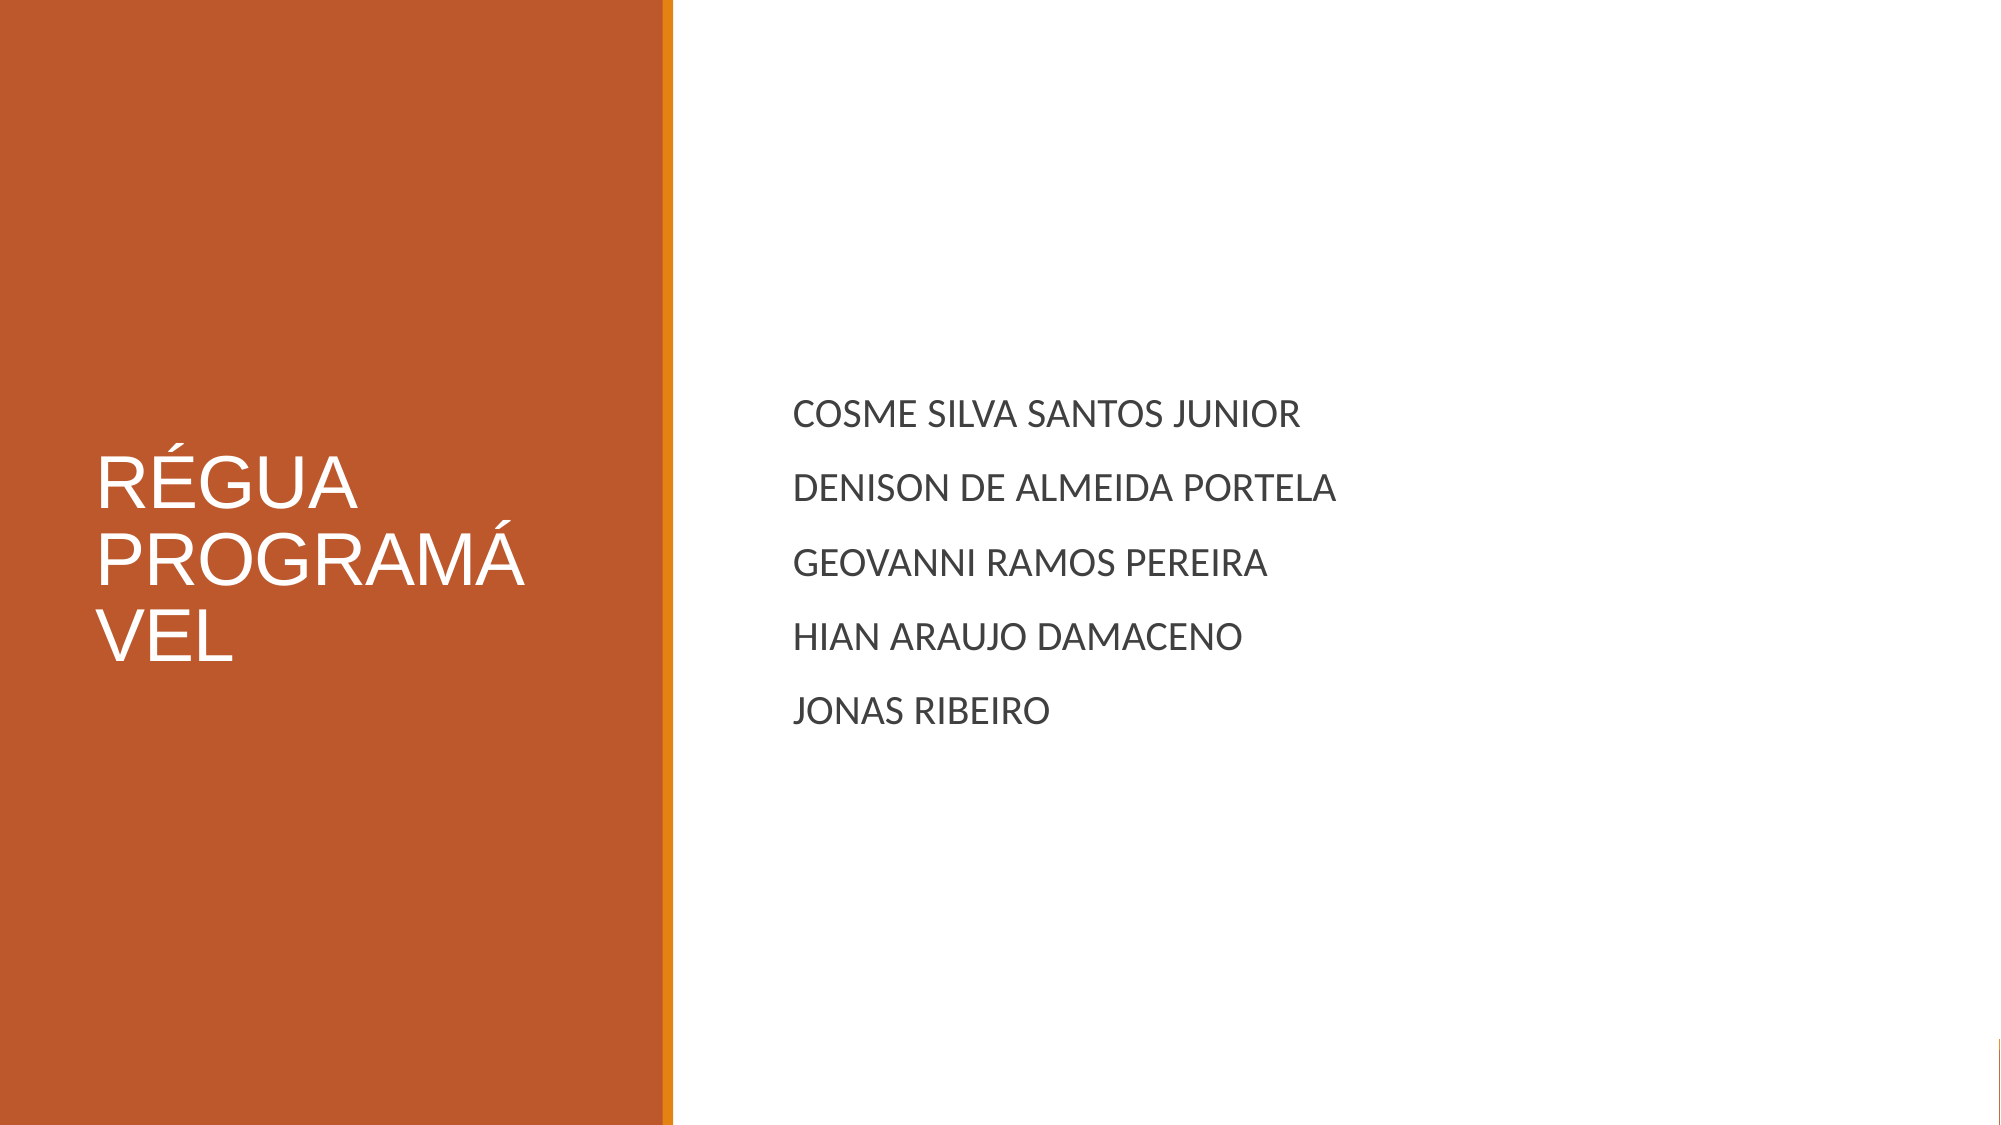

# RÉGUA PROGRAMÁVEL
COSME SILVA SANTOS JUNIOR
DENISON DE ALMEIDA PORTELA
GEOVANNI RAMOS PEREIRA
HIAN ARAUJO DAMACENO
JONAS RIBEIRO